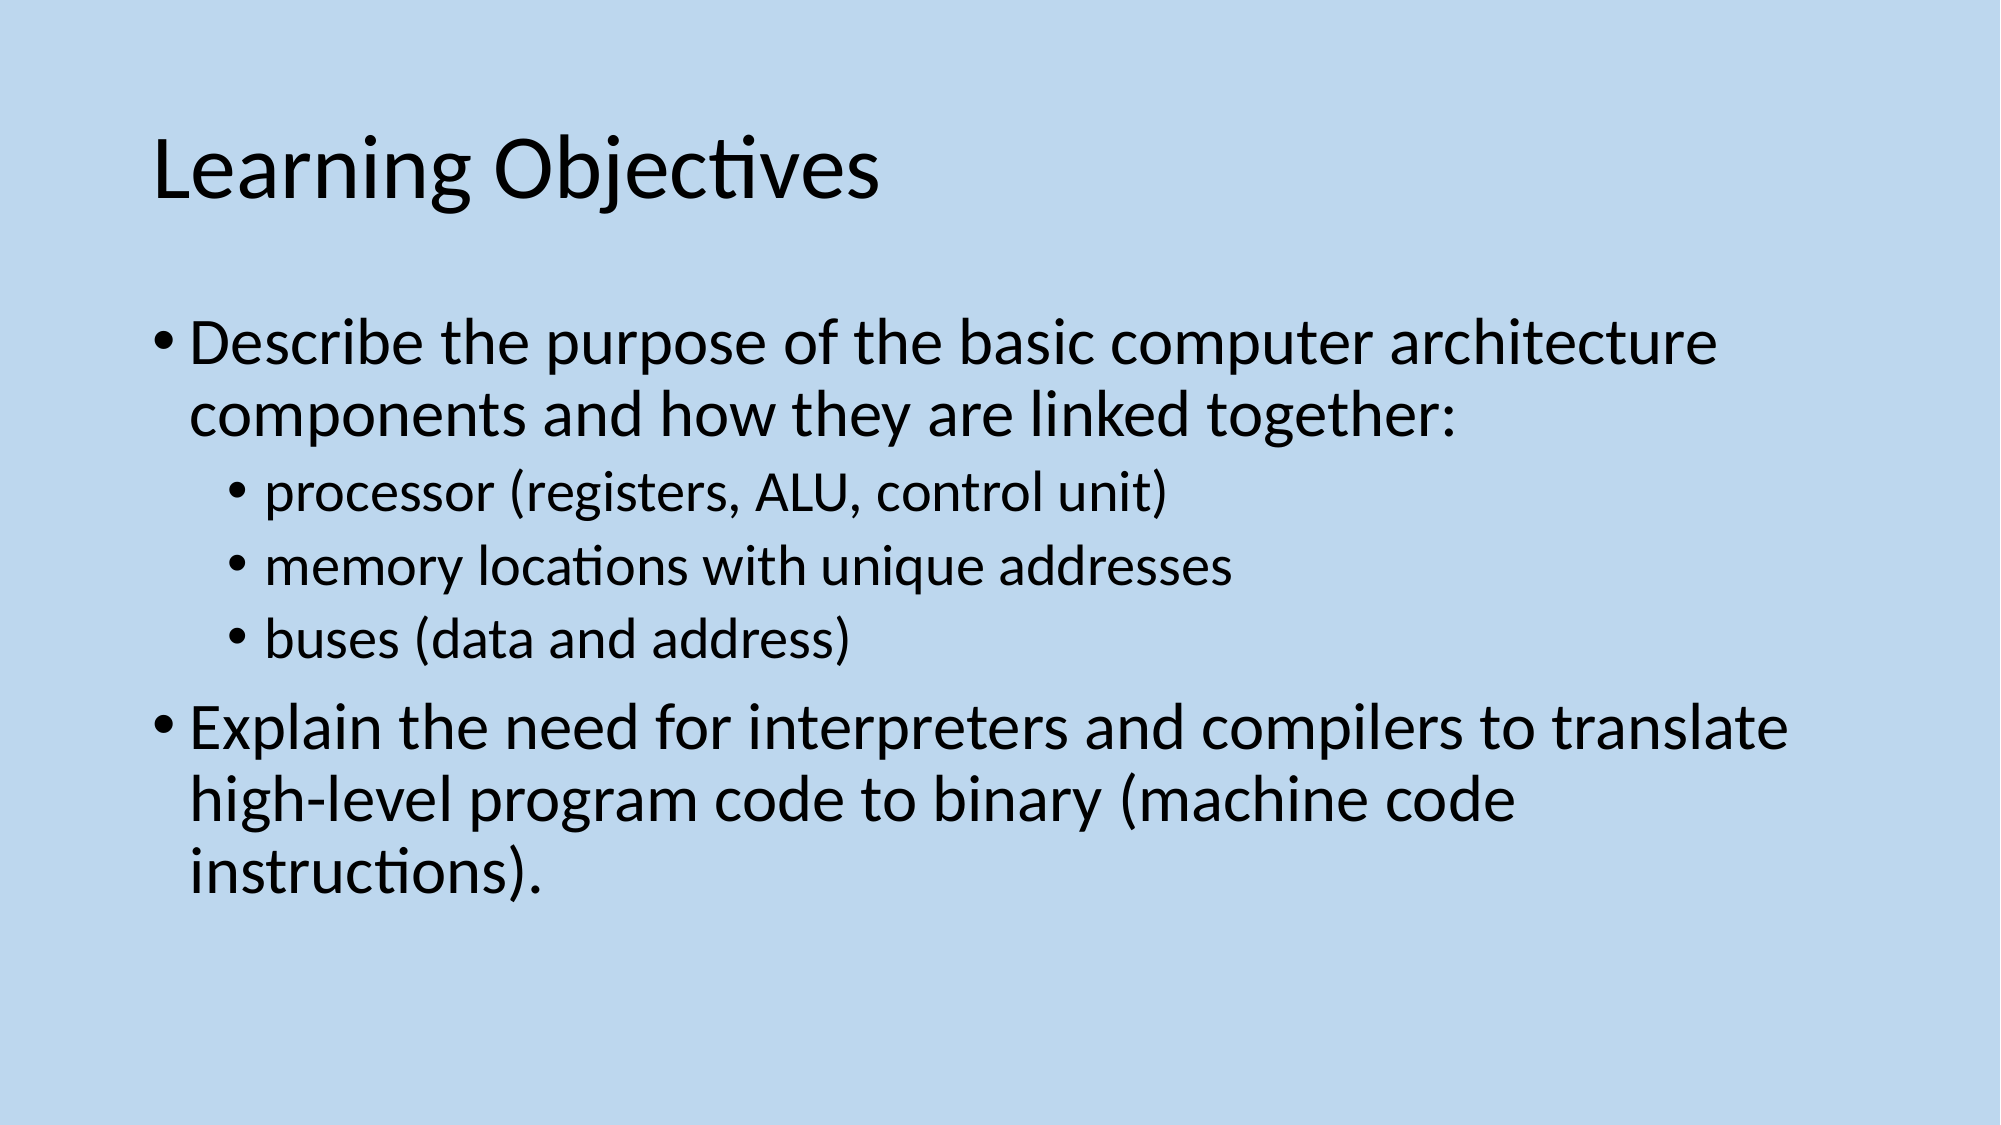

# Learning Objectives
Describe the purpose of the basic computer architecture components and how they are linked together:
processor (registers, ALU, control unit)
memory locations with unique addresses
buses (data and address)
Explain the need for interpreters and compilers to translate high-level program code to binary (machine code instructions).